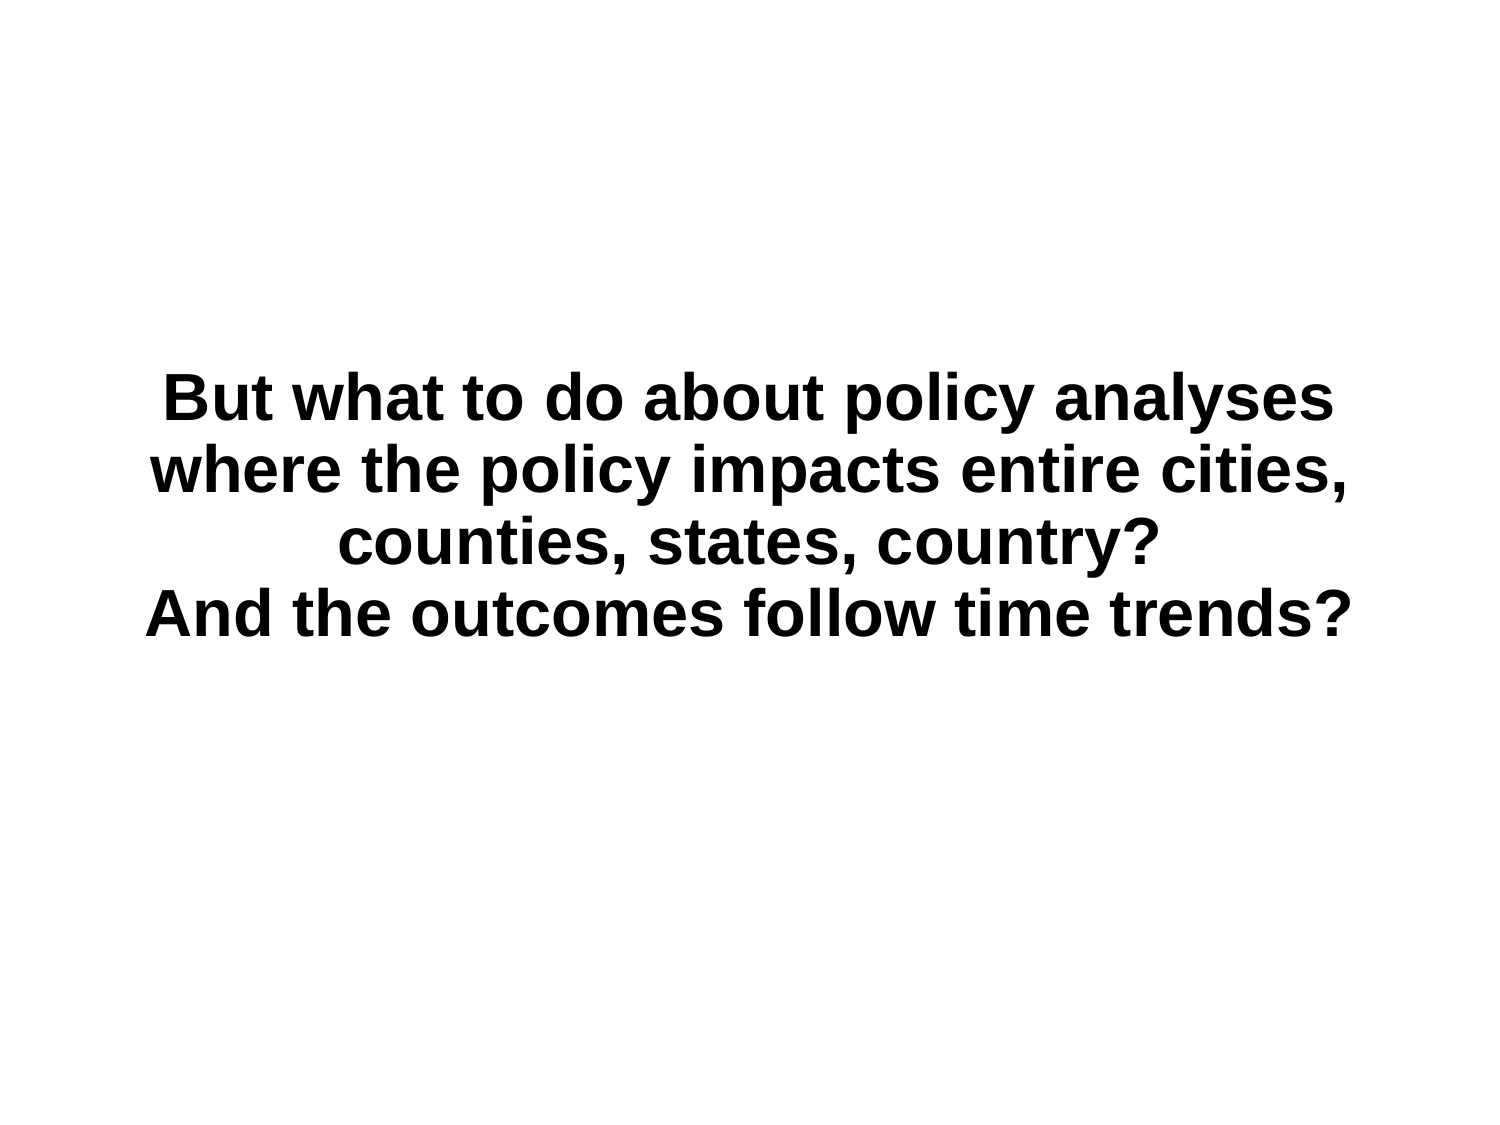

# But what to do about policy analyses where the policy impacts entire cities, counties, states, country? And the outcomes follow time trends?